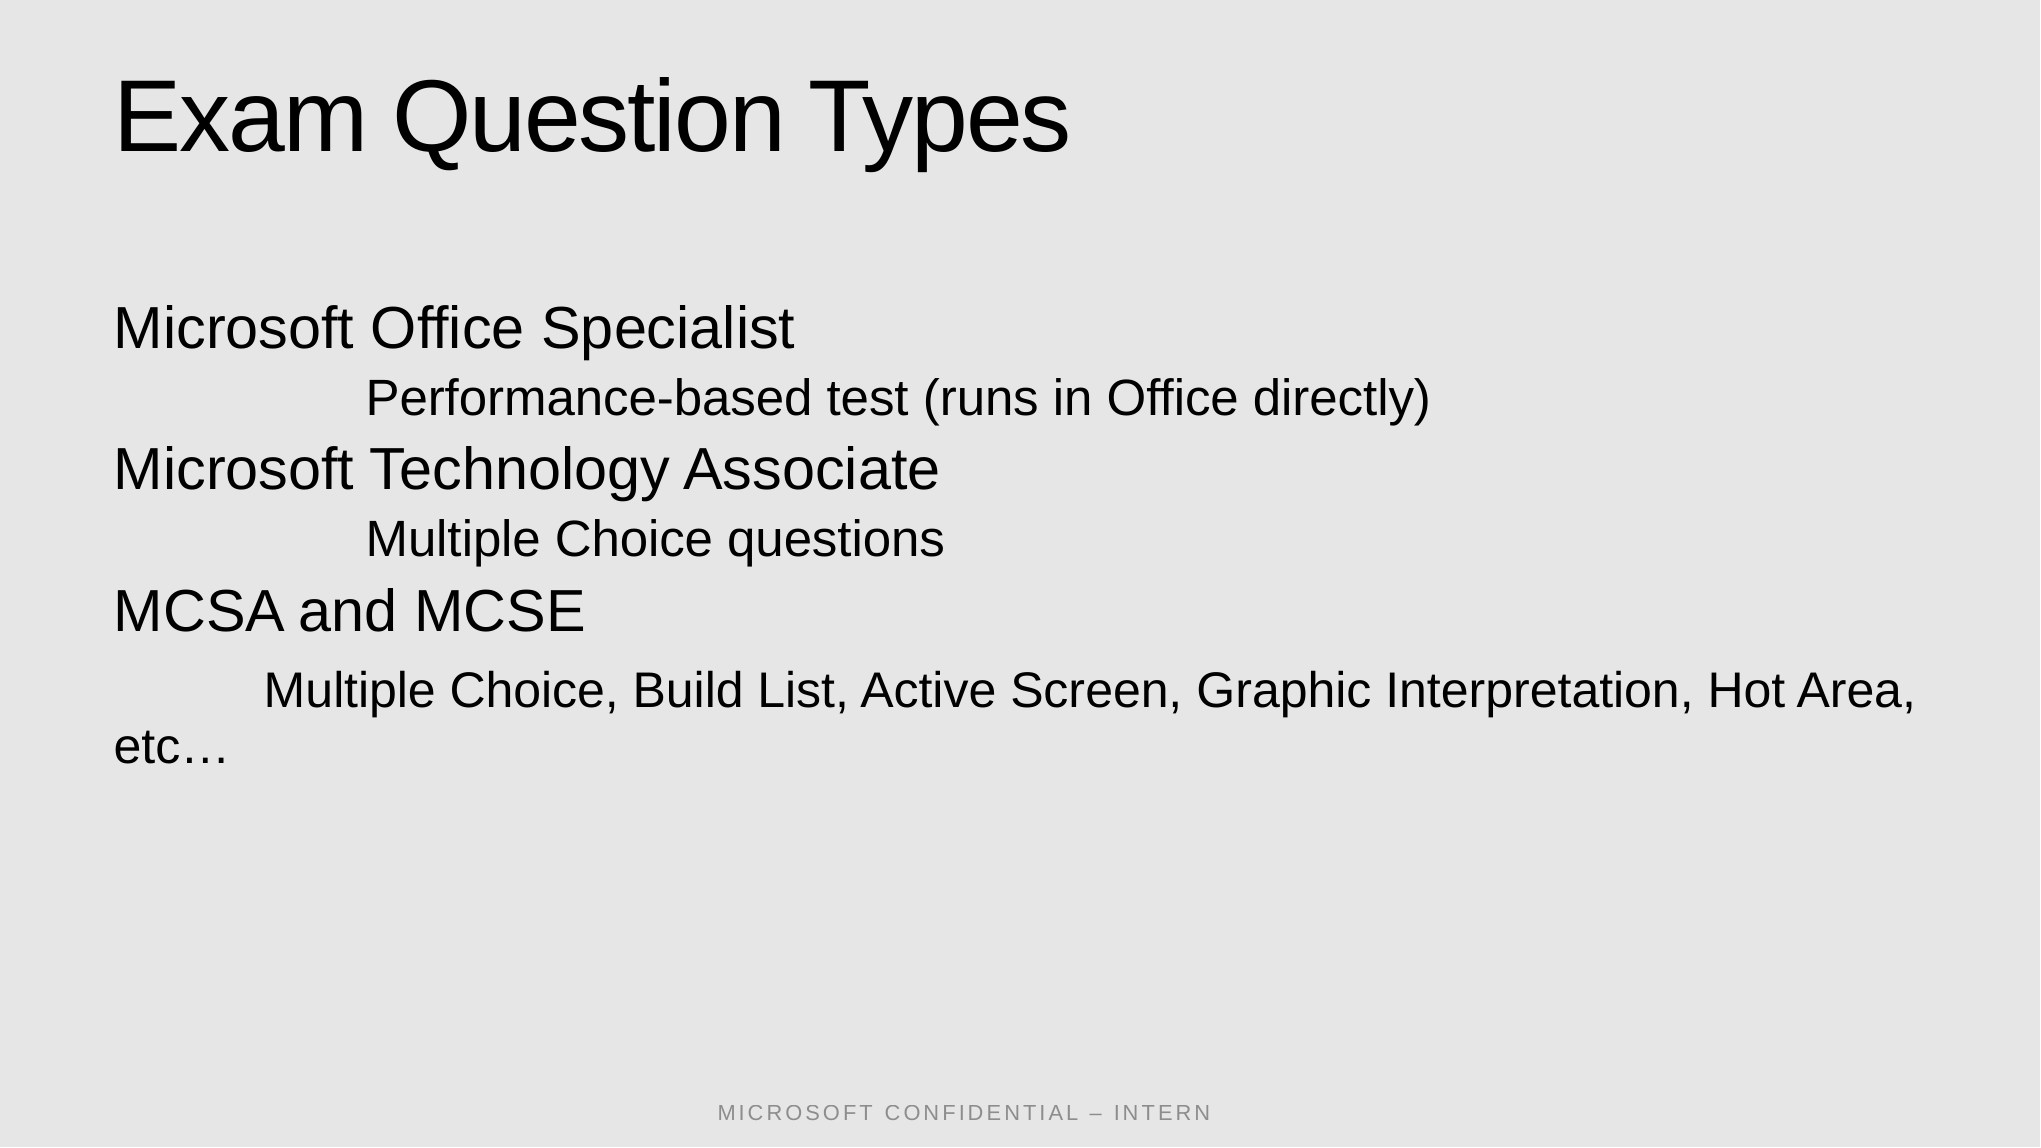

Exam Question Types

Microsoft Office Specialist
	Performance-based test (runs in Office directly)
Microsoft Technology Associate
	Multiple Choice questions
MCSA and MCSE
	Multiple Choice, Build List, Active Screen, Graphic Interpretation, Hot Area, etc…